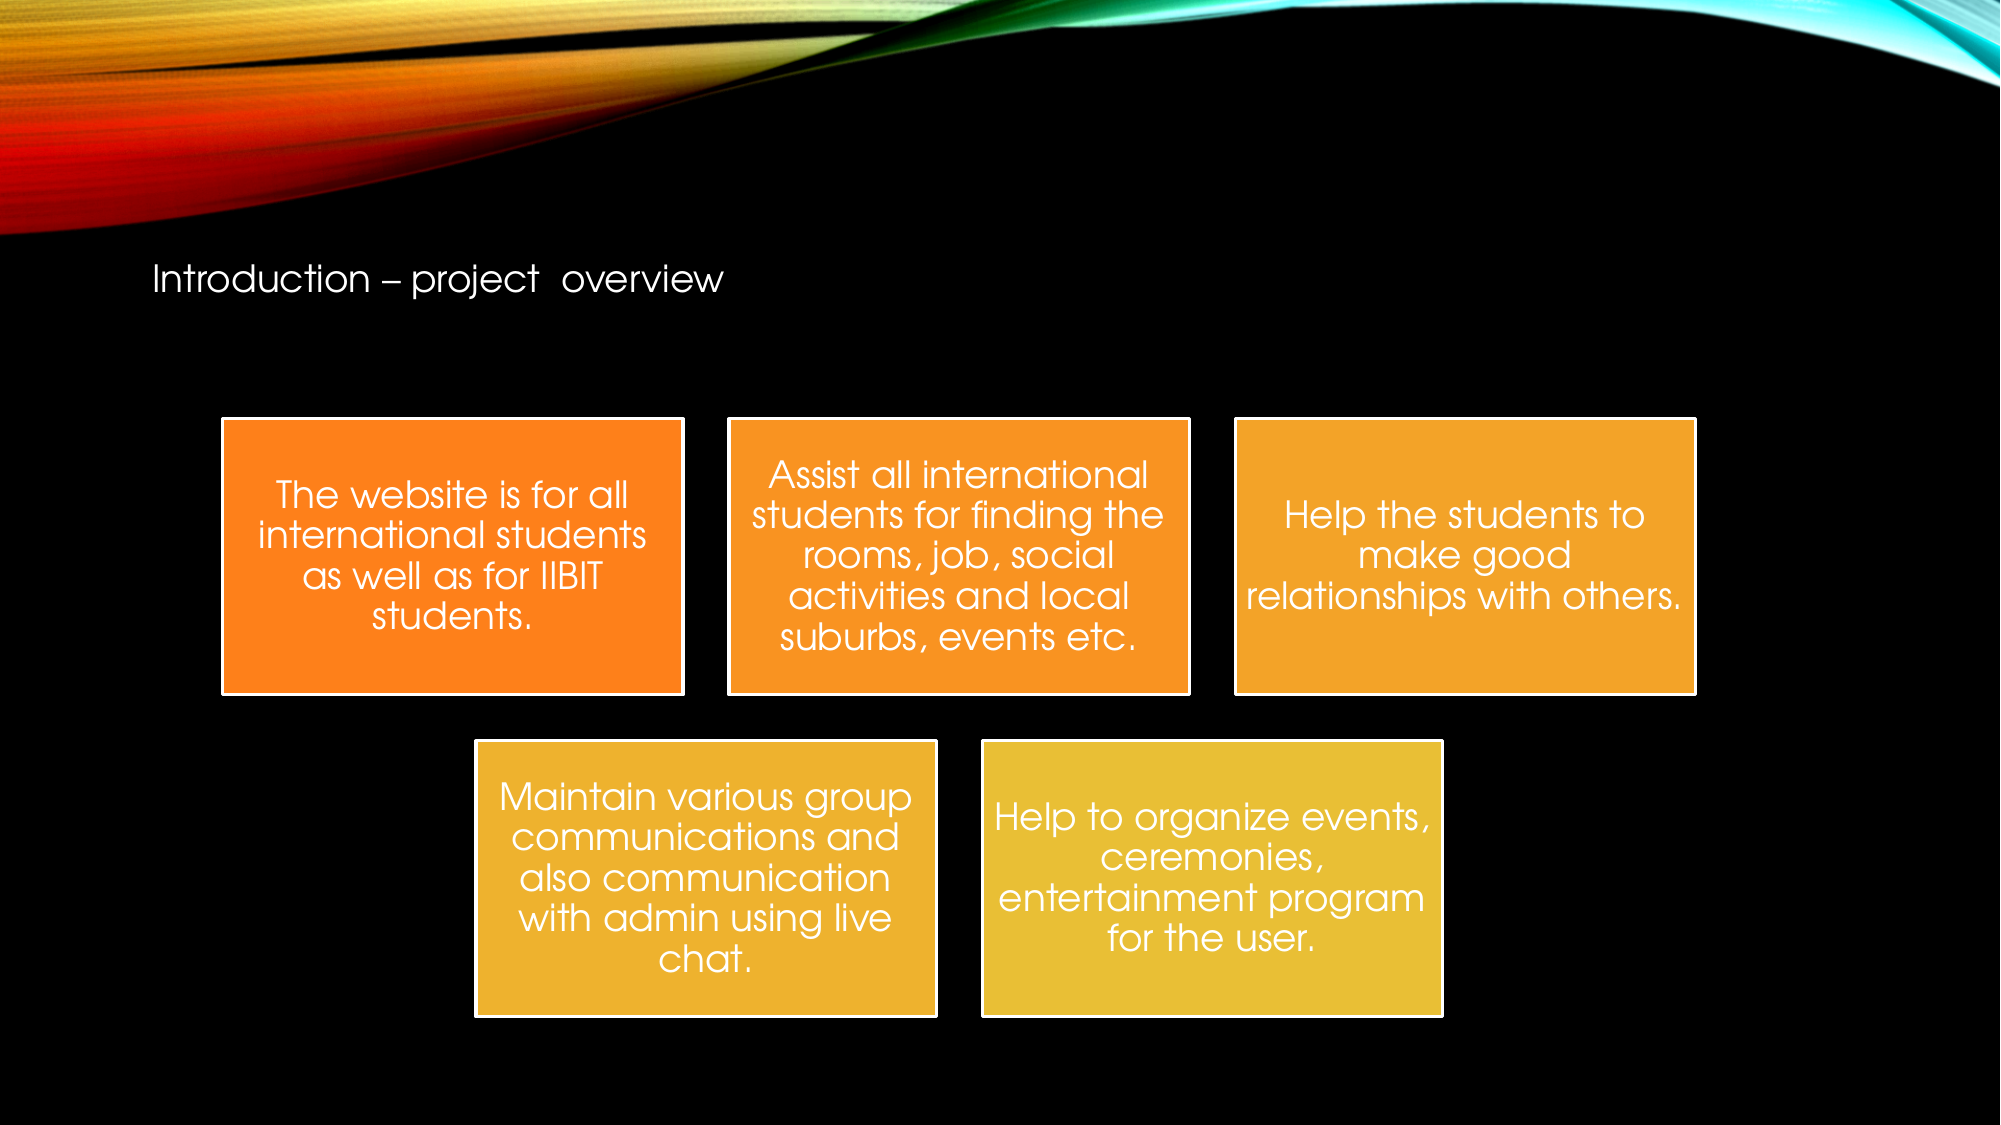

Introduction – project  overview
The website is for all international students as well as for IIBIT students.
Assist all international students for finding the rooms, job, social activities and local suburbs, events etc.
Help the students to make good relationships with others.
Maintain various group communications and also communication with admin using live chat.
Help to organize events, ceremonies, entertainment program for the user.